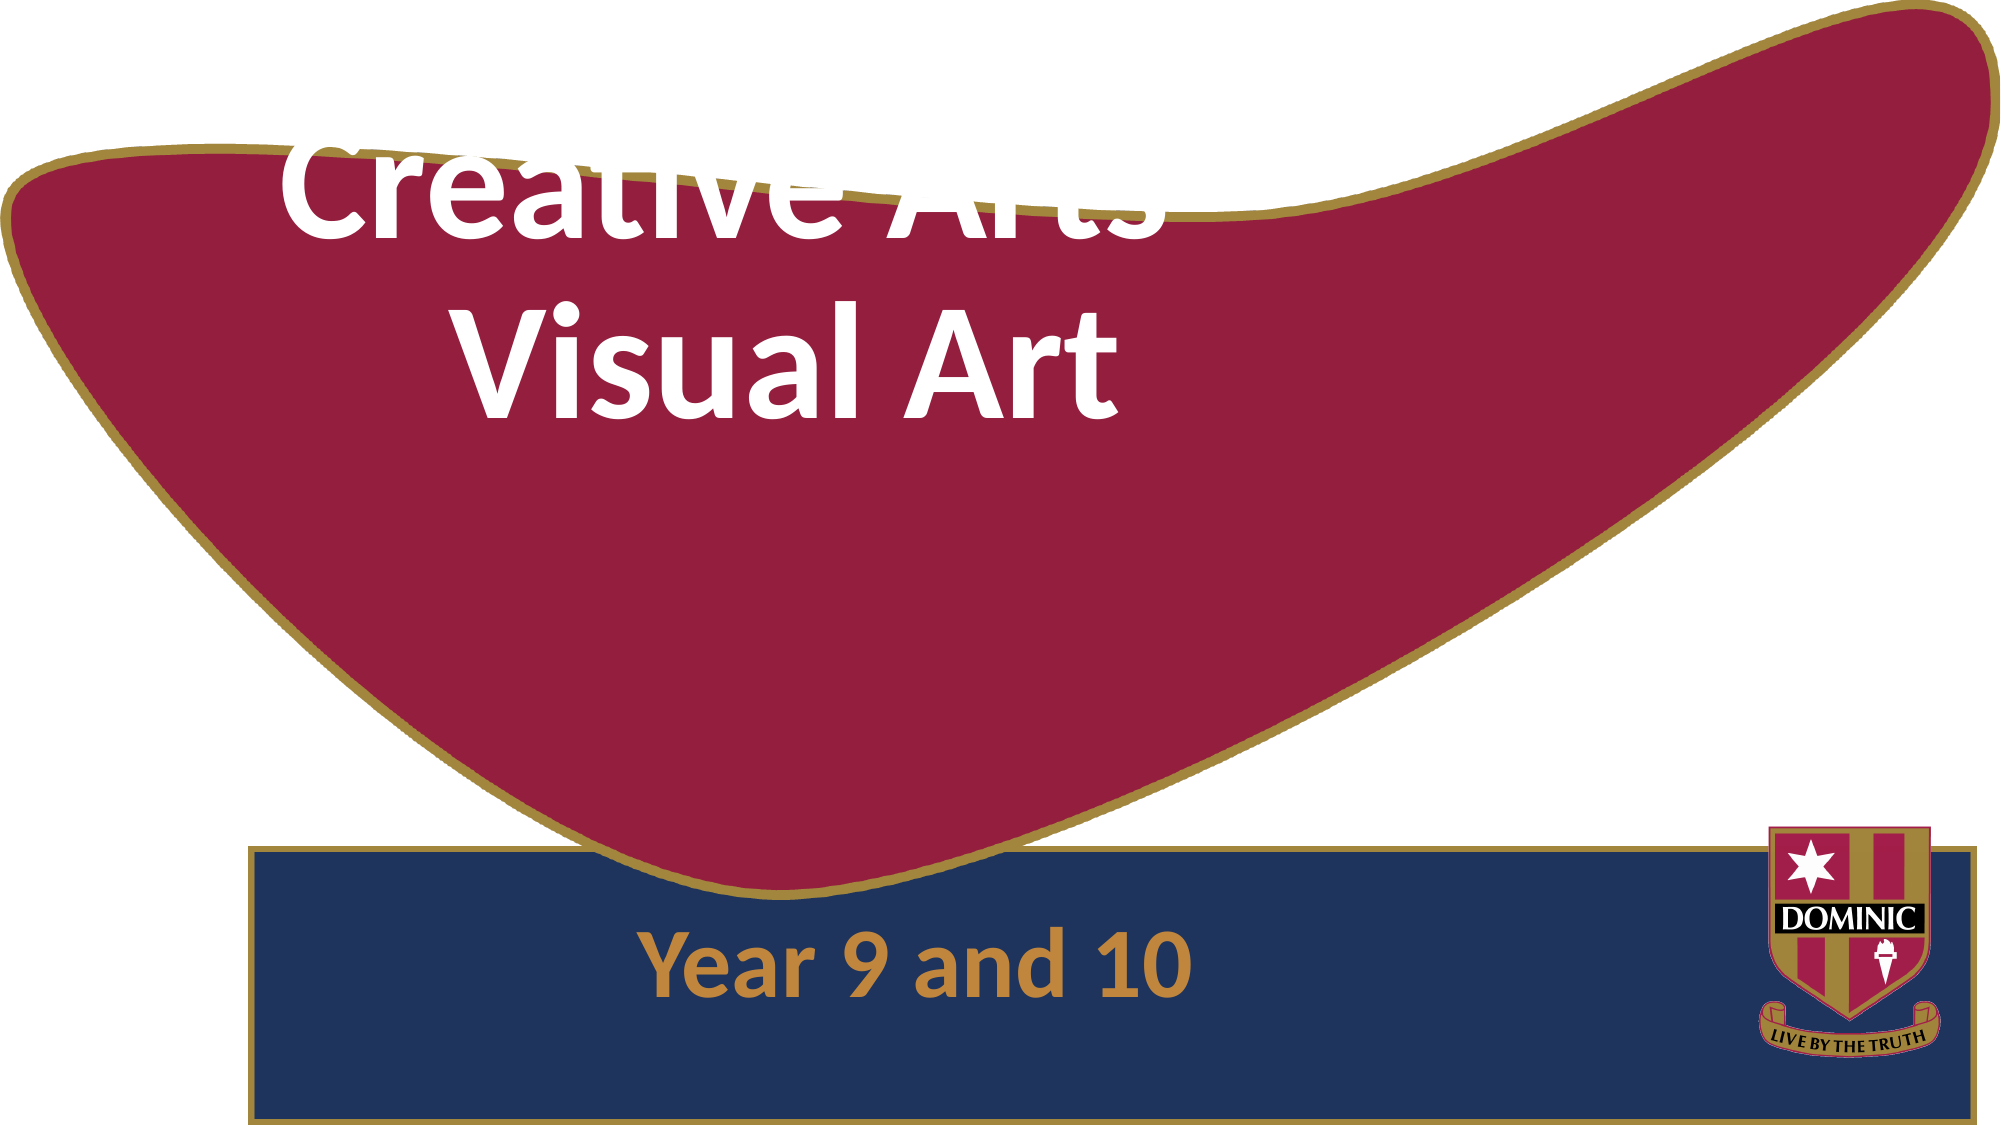

# Creative Arts – Visual Art
Year 9 and 10